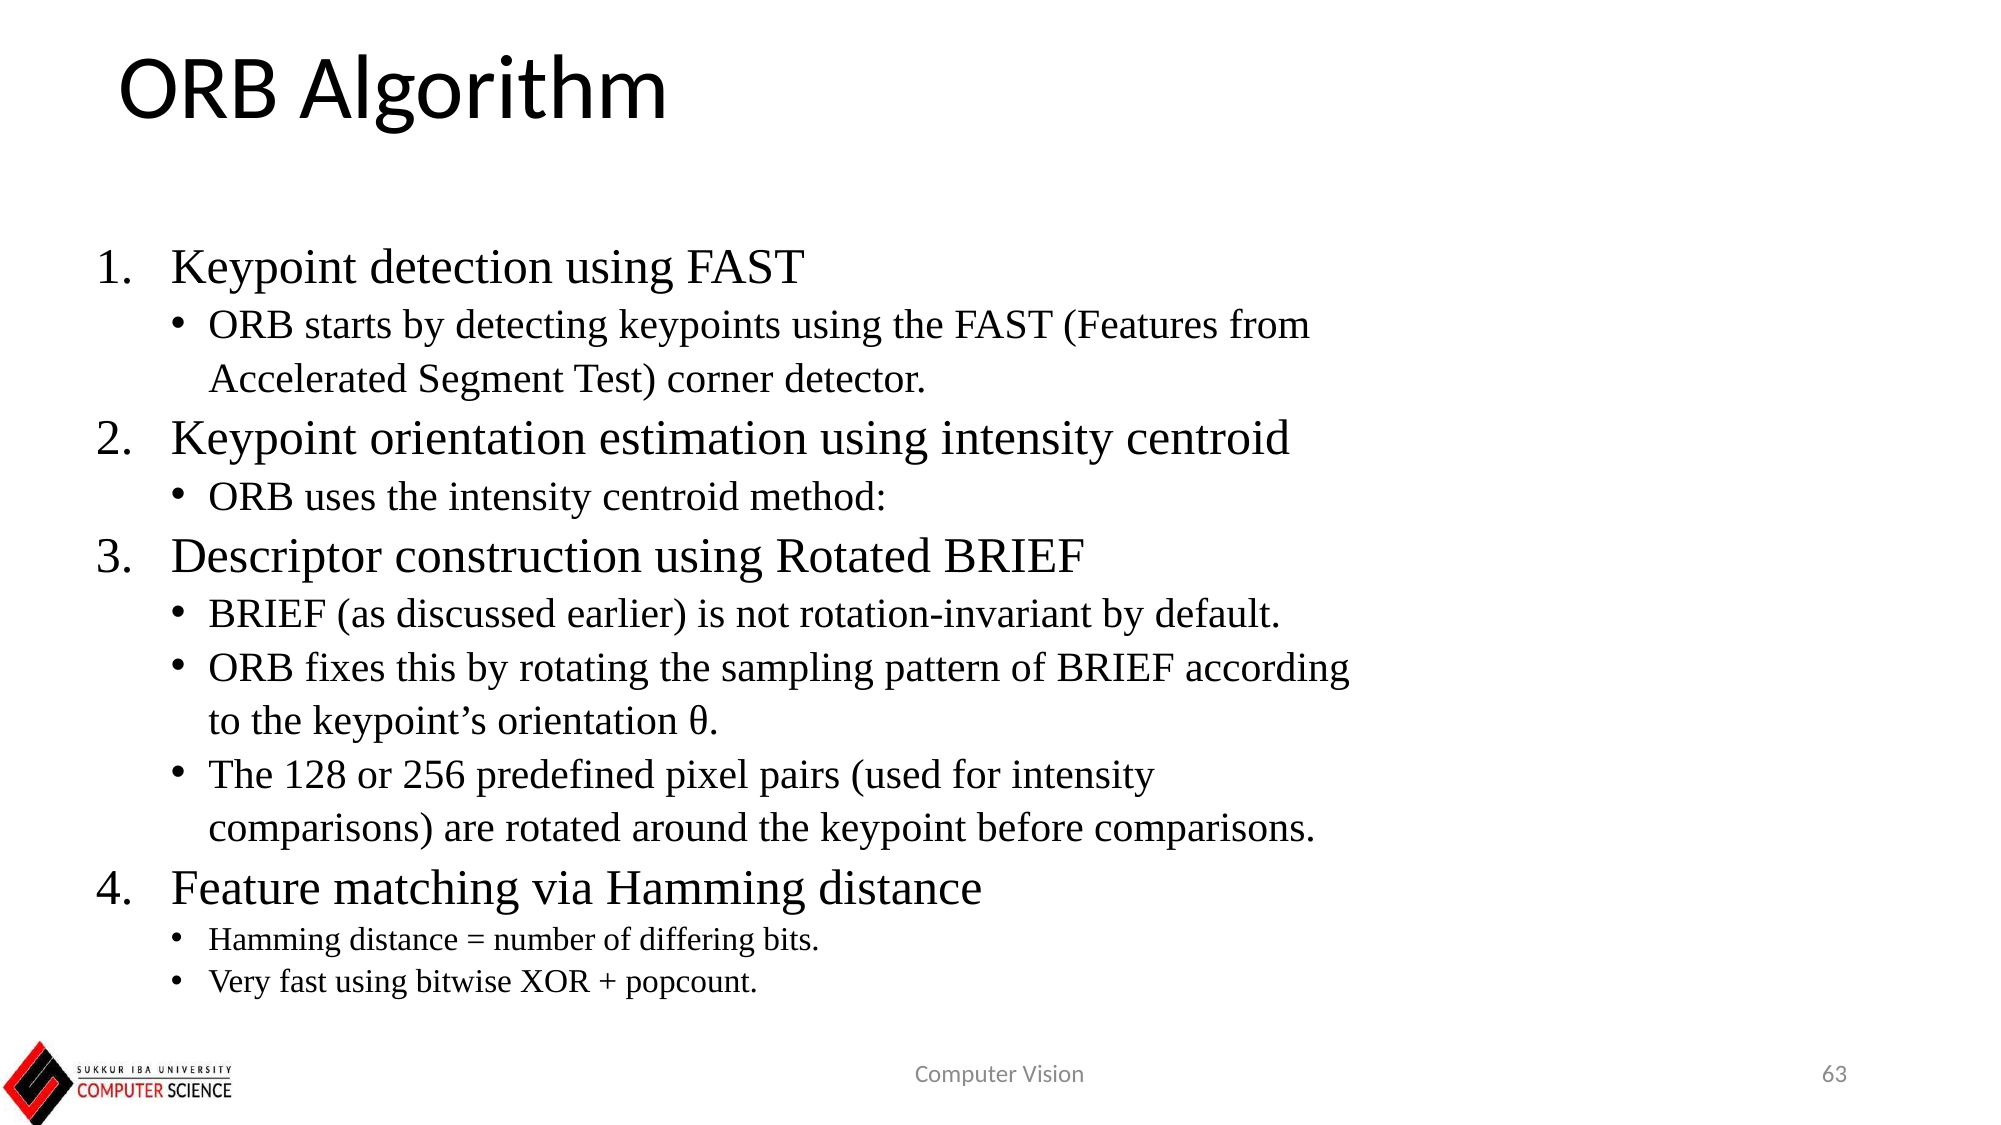

# ORB Algorithm
Keypoint detection using FAST
ORB starts by detecting keypoints using the FAST (Features from Accelerated Segment Test) corner detector.
Keypoint orientation estimation using intensity centroid
ORB uses the intensity centroid method:
Descriptor construction using Rotated BRIEF
BRIEF (as discussed earlier) is not rotation-invariant by default.
ORB fixes this by rotating the sampling pattern of BRIEF according to the keypoint’s orientation θ.
The 128 or 256 predefined pixel pairs (used for intensity comparisons) are rotated around the keypoint before comparisons.
Feature matching via Hamming distance
Hamming distance = number of differing bits.
Very fast using bitwise XOR + popcount.
Computer Vision
63